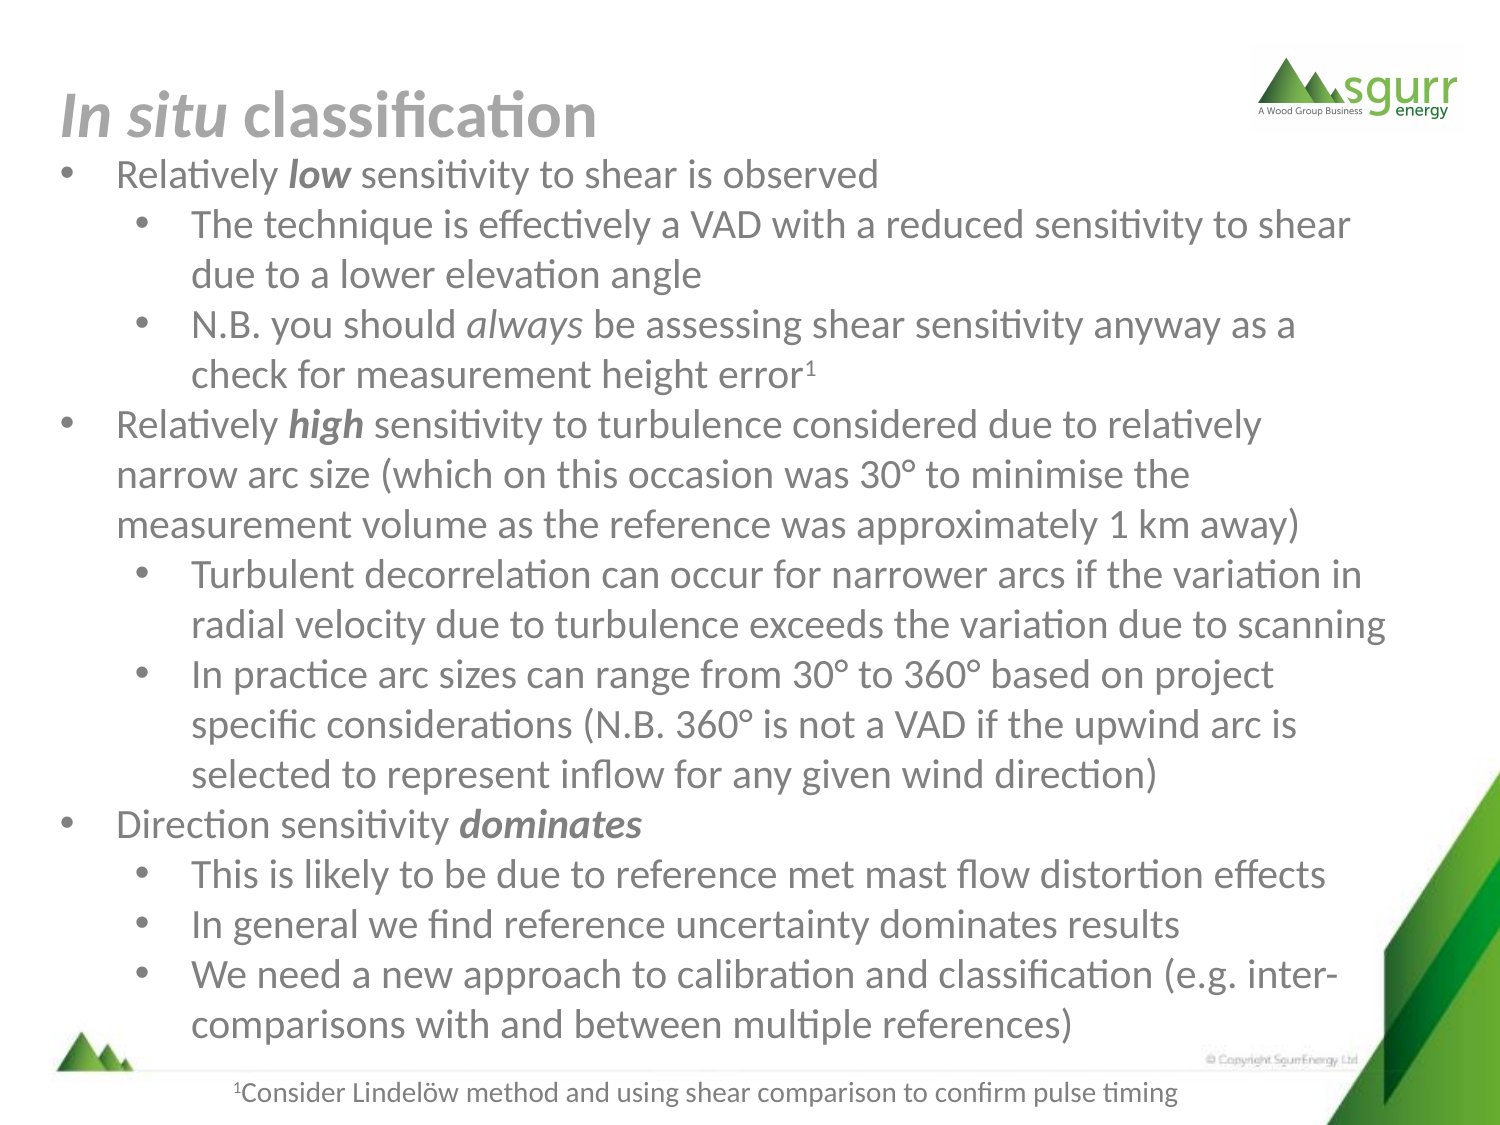

In situ classification
Relatively low sensitivity to shear is observed
The technique is effectively a VAD with a reduced sensitivity to shear due to a lower elevation angle
N.B. you should always be assessing shear sensitivity anyway as a check for measurement height error1
Relatively high sensitivity to turbulence considered due to relatively narrow arc size (which on this occasion was 30° to minimise the measurement volume as the reference was approximately 1 km away)
Turbulent decorrelation can occur for narrower arcs if the variation in radial velocity due to turbulence exceeds the variation due to scanning
In practice arc sizes can range from 30° to 360° based on project specific considerations (N.B. 360° is not a VAD if the upwind arc is selected to represent inflow for any given wind direction)
Direction sensitivity dominates
This is likely to be due to reference met mast flow distortion effects
In general we find reference uncertainty dominates results
We need a new approach to calibration and classification (e.g. inter-comparisons with and between multiple references)

1Consider Lindelöw method and using shear comparison to confirm pulse timing